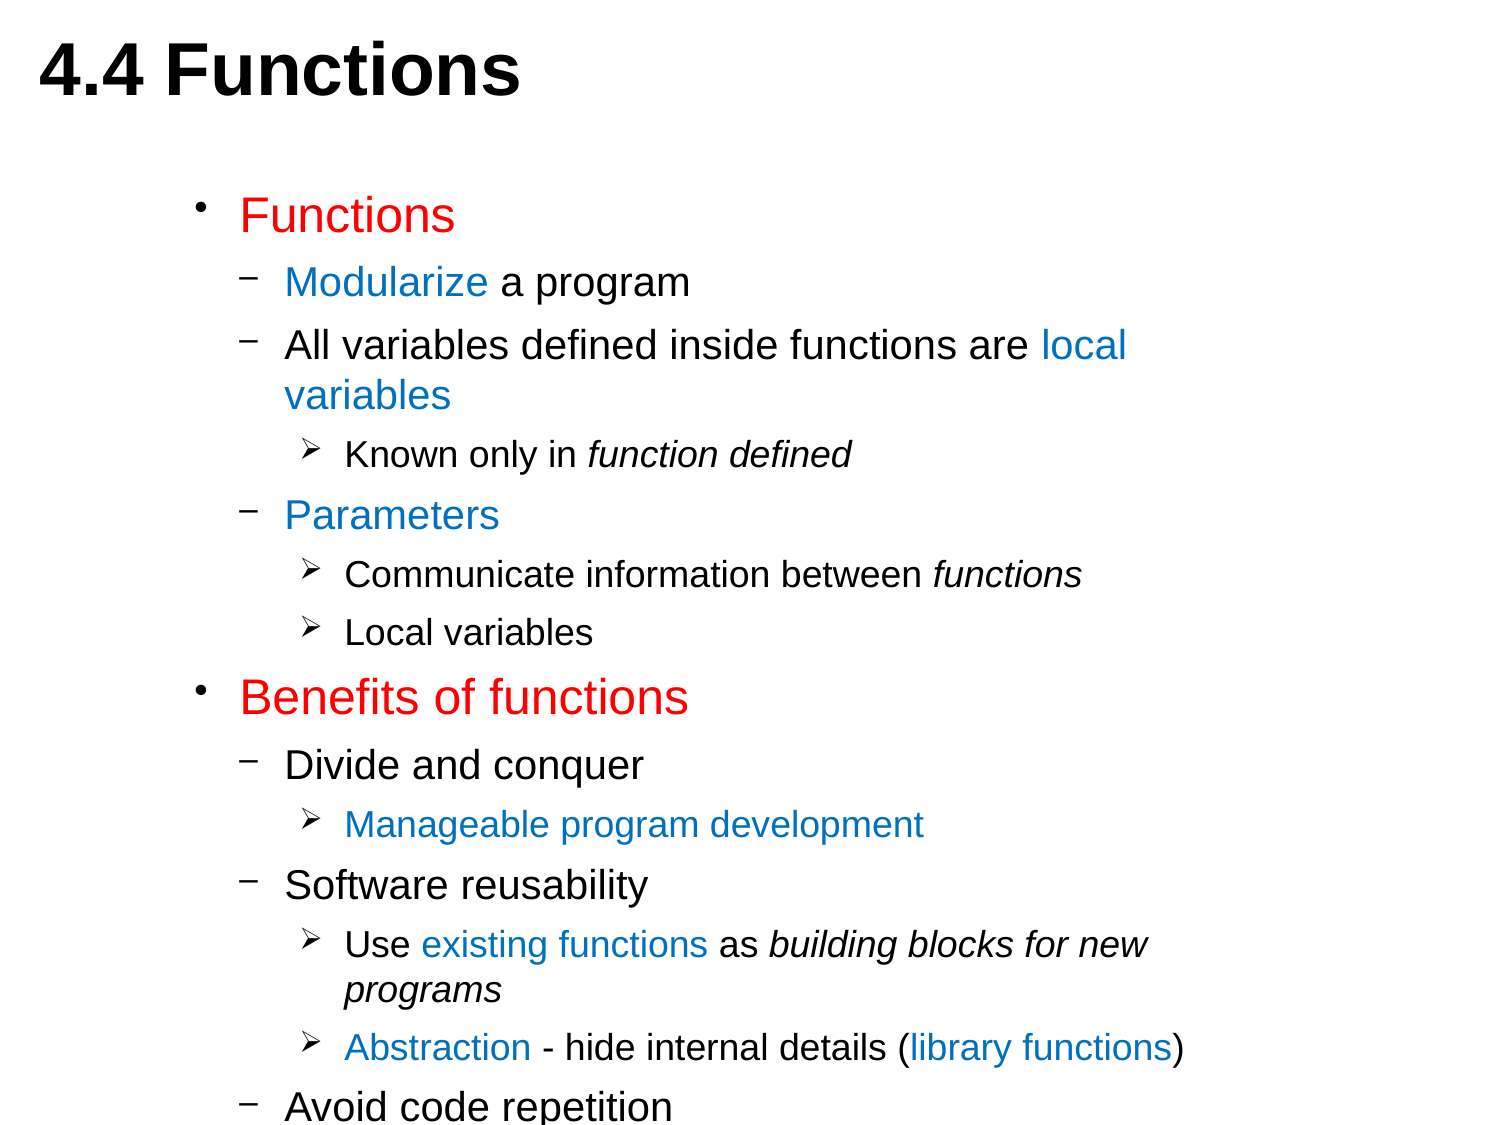

# 4.4 Functions
Functions
Modularize a program
All variables defined inside functions are local variables
Known only in function defined
Parameters
Communicate information between functions
Local variables
Benefits of functions
Divide and conquer
Manageable program development
Software reusability
Use existing functions as building blocks for new programs
Abstraction - hide internal details (library functions)
Avoid code repetition